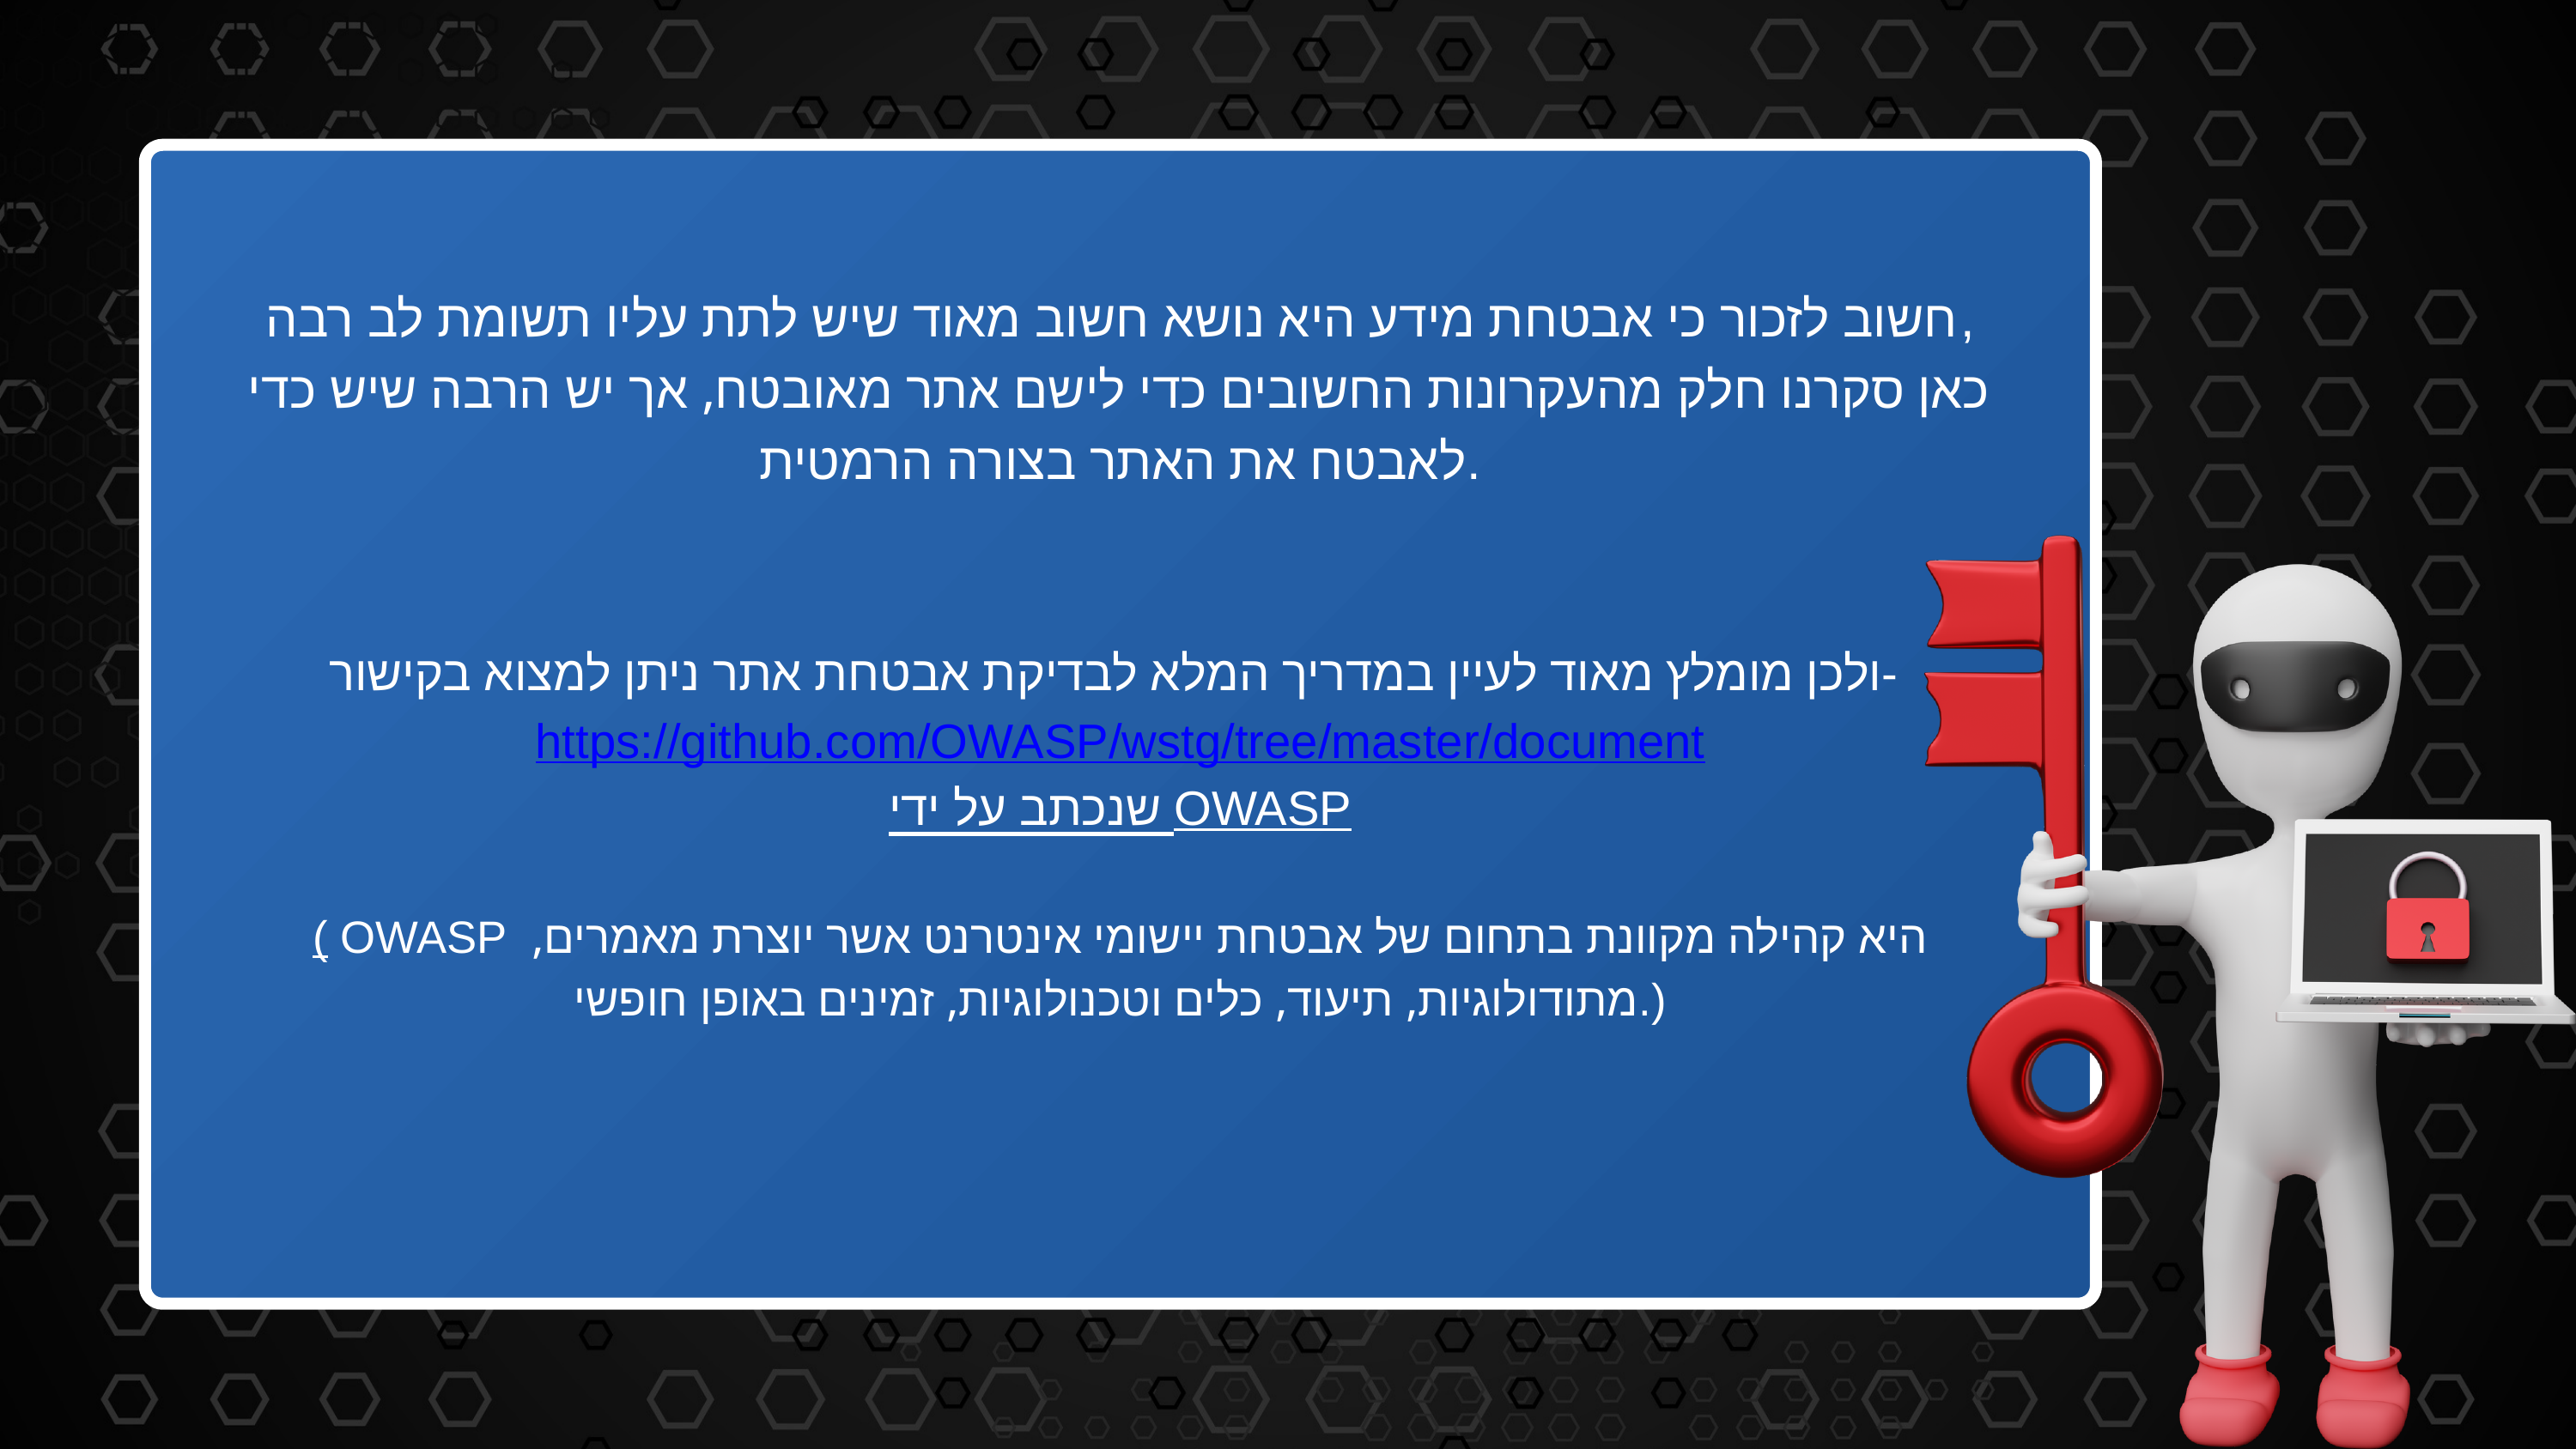

חשוב לזכור כי אבטחת מידע היא נושא חשוב מאוד שיש לתת עליו תשומת לב רבה,
כאן סקרנו חלק מהעקרונות החשובים כדי לישם אתר מאובטח, אך יש הרבה שיש כדי לאבטח את האתר בצורה הרמטית.

ולכן מומלץ מאוד לעיין במדריך המלא לבדיקת אבטחת אתר ניתן למצוא בקישור-
https://github.com/OWASP/wstg/tree/master/document
שנכתב על ידי OWASP

( OWASP  היא קהילה מקוונת בתחום של אבטחת יישומי אינטרנט אשר יוצרת מאמרים, מתודולוגיות, תיעוד, כלים וטכנולוגיות, זמינים באופן חופשי.)